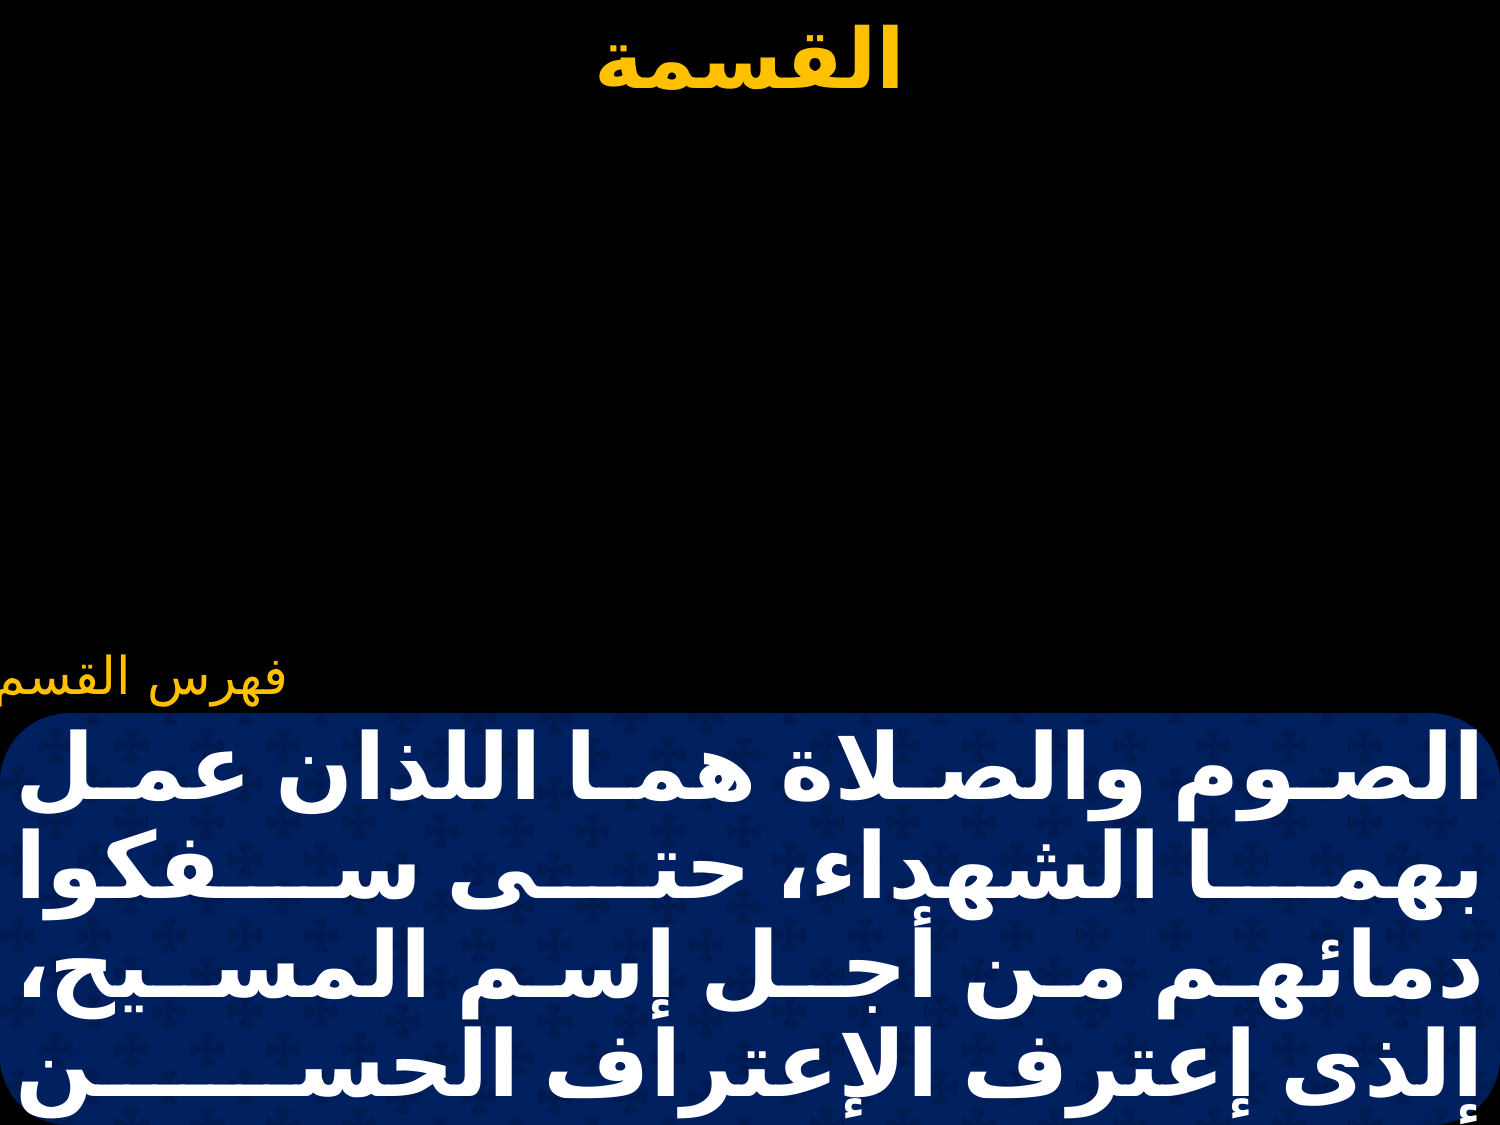

#
الصوم والصلاة هما اللذان عمل بهما الشهداء، حتى سفكوا دمائهم من أجـل إسم المسـيح، الذى إعترف الإعتراف الحسن أمام بيلاطس البنطى. الصوم والصلاة هما اللذان عمل بهما الأبرار